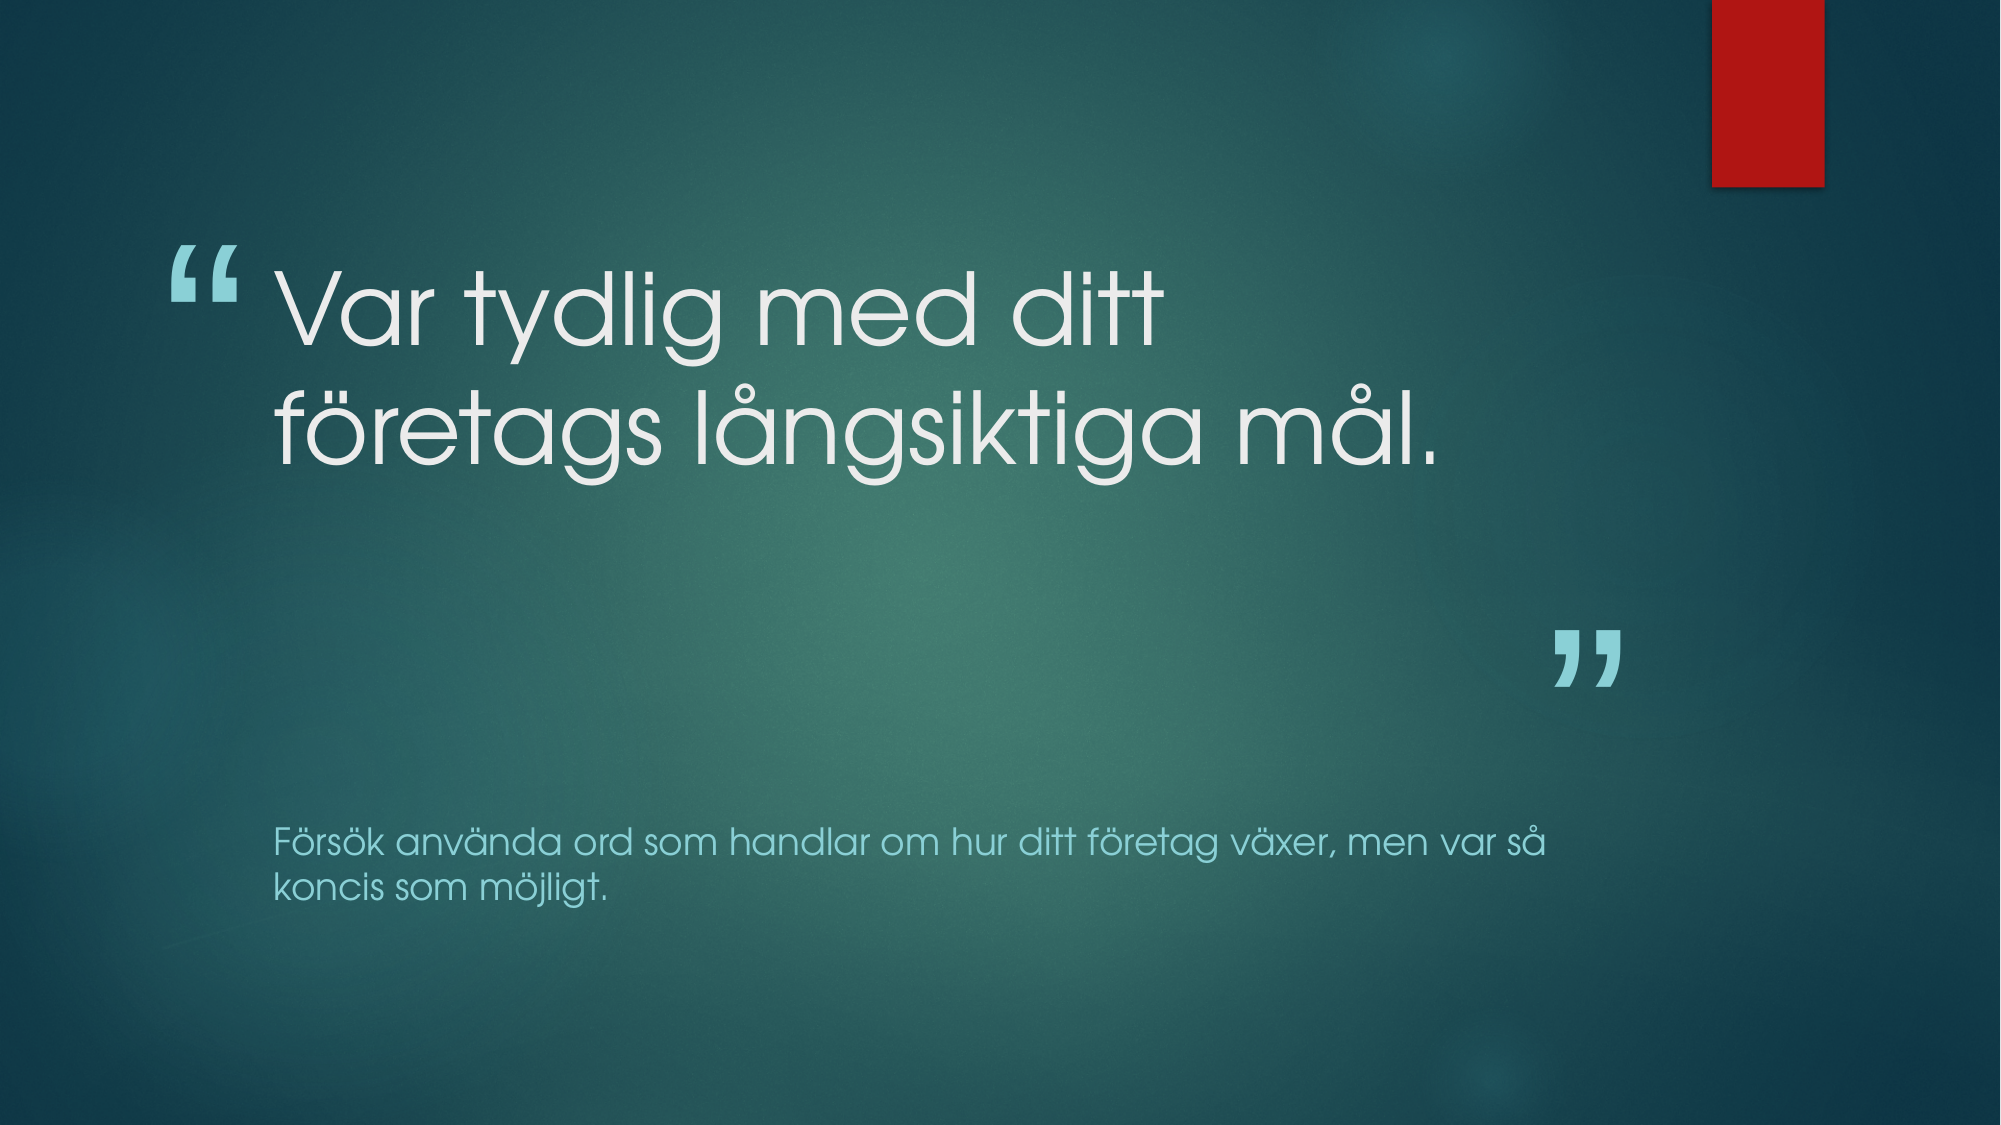

# Var tydlig med ditt företags långsiktiga mål.
Försök använda ord som handlar om hur ditt företag växer, men var så koncis som möjligt.